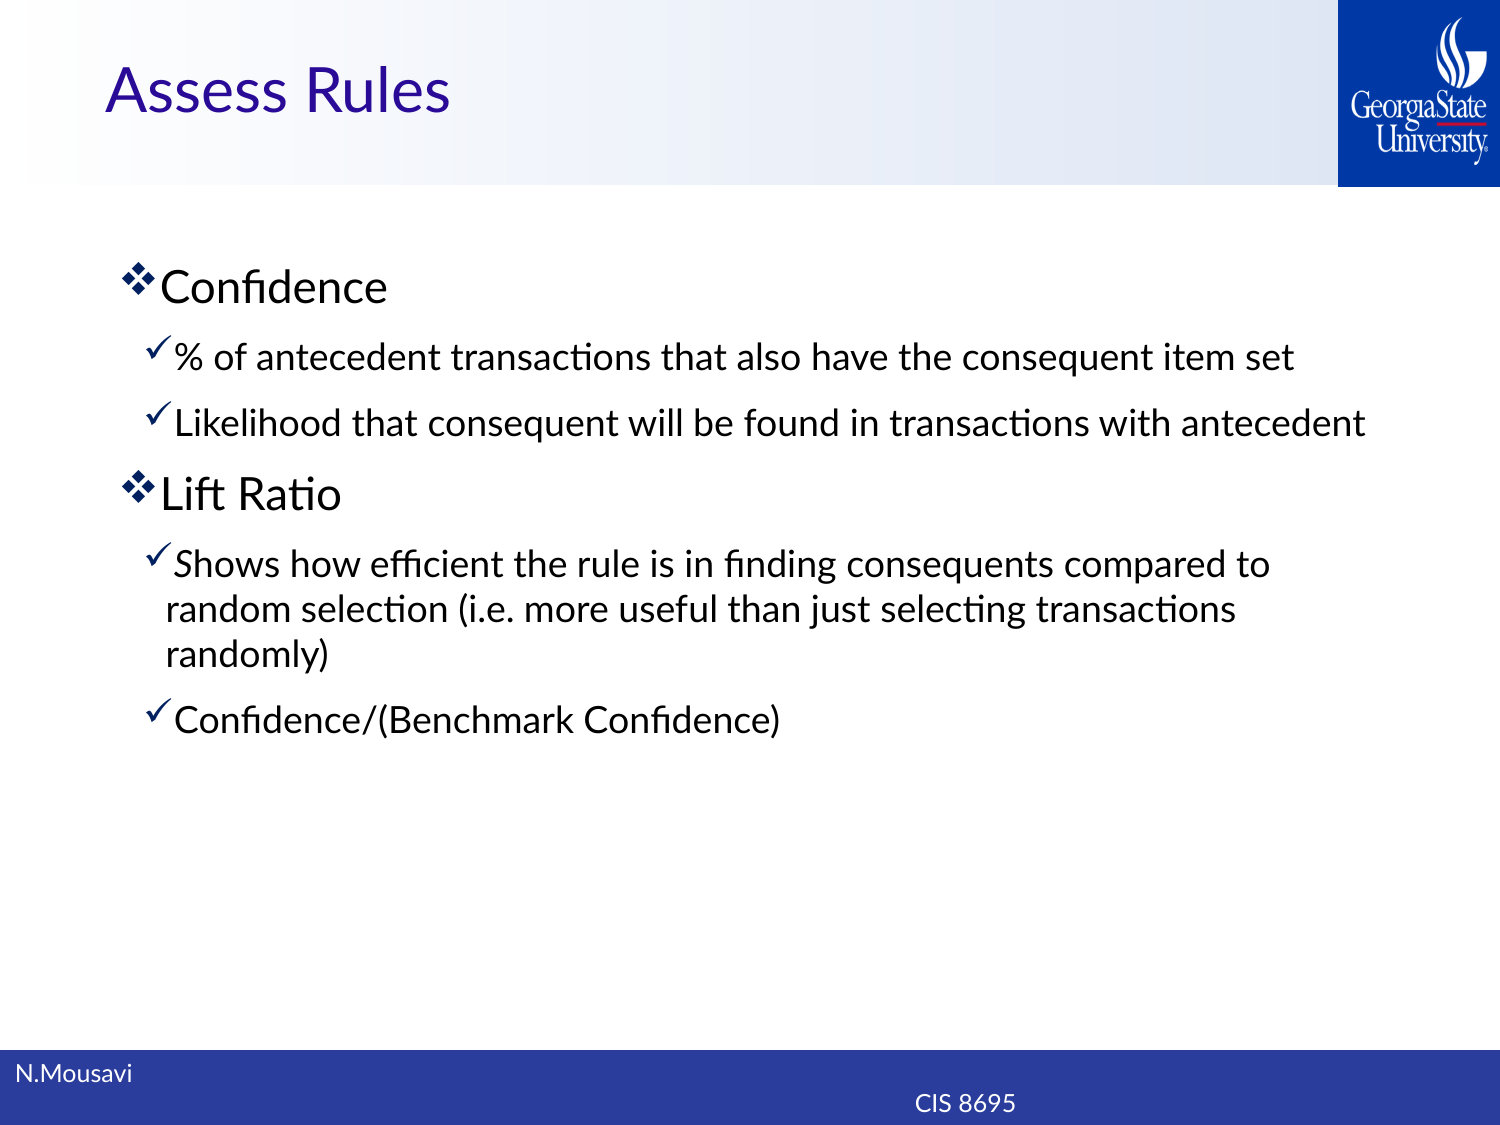

# Assess Rules
Confidence
% of antecedent transactions that also have the consequent item set
Likelihood that consequent will be found in transactions with antecedent
Lift Ratio
Shows how efficient the rule is in finding consequents compared to random selection (i.e. more useful than just selecting transactions randomly)
Confidence/(Benchmark Confidence)